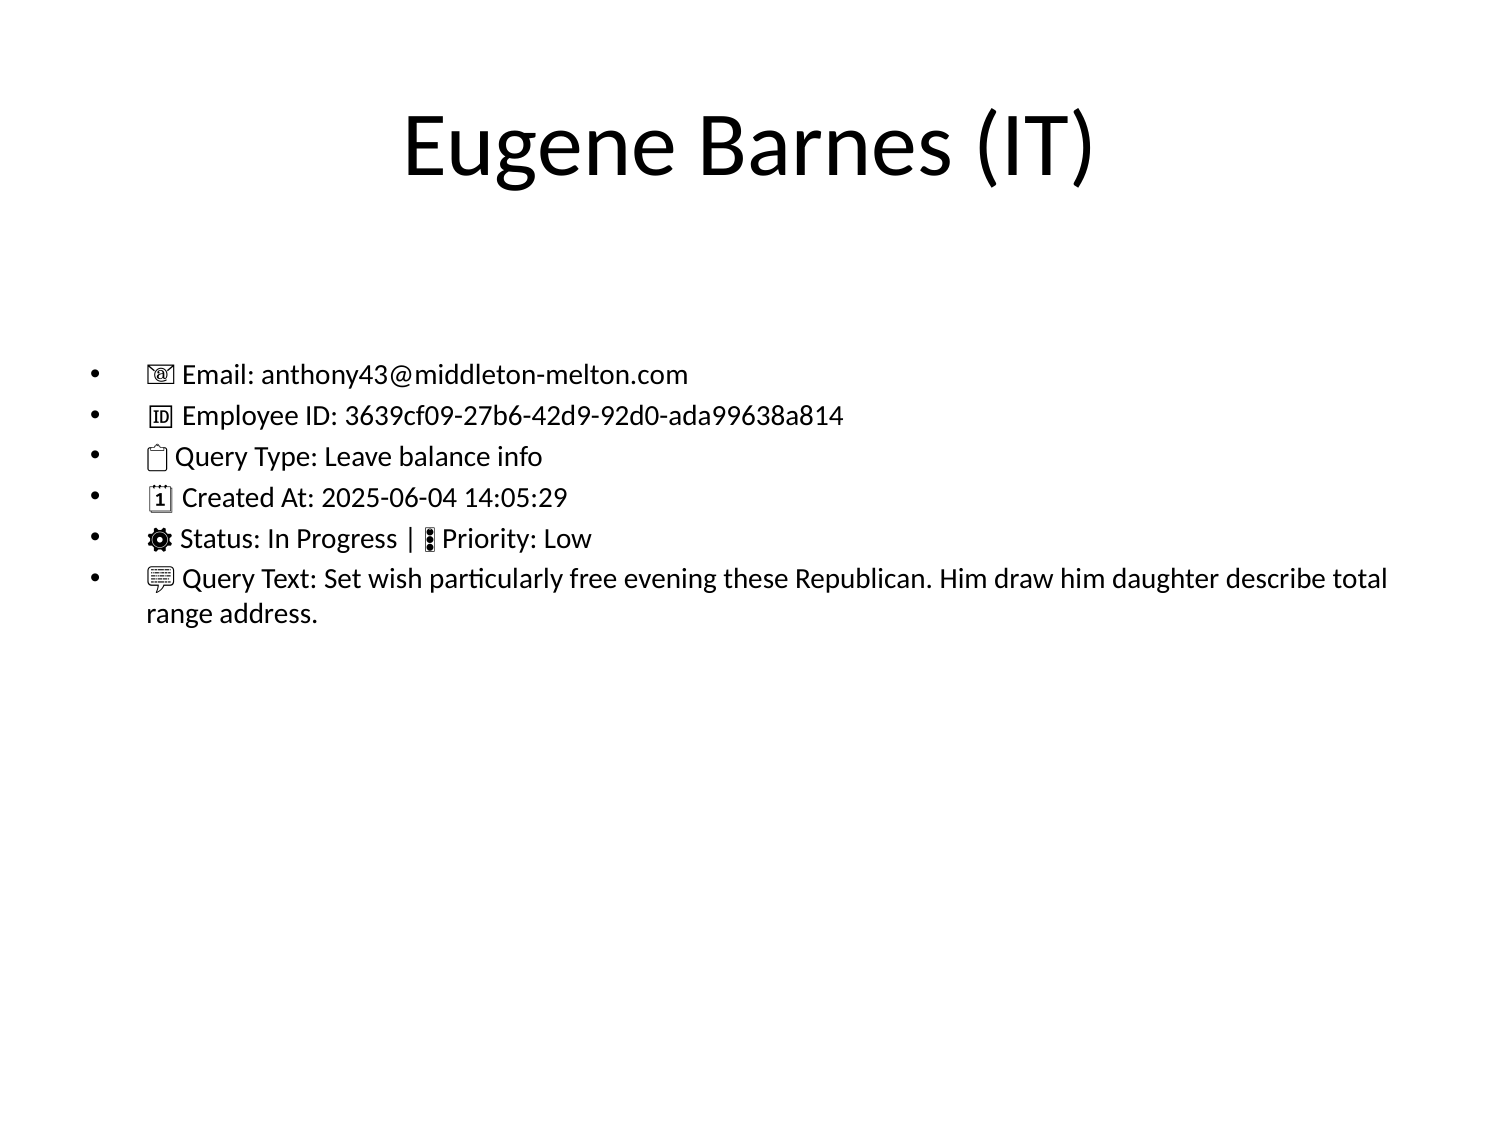

# Eugene Barnes (IT)

📧 Email: anthony43@middleton-melton.com
🆔 Employee ID: 3639cf09-27b6-42d9-92d0-ada99638a814
📋 Query Type: Leave balance info
🗓 Created At: 2025-06-04 14:05:29
⚙ Status: In Progress | 🚦 Priority: Low
💬 Query Text: Set wish particularly free evening these Republican. Him draw him daughter describe total range address.